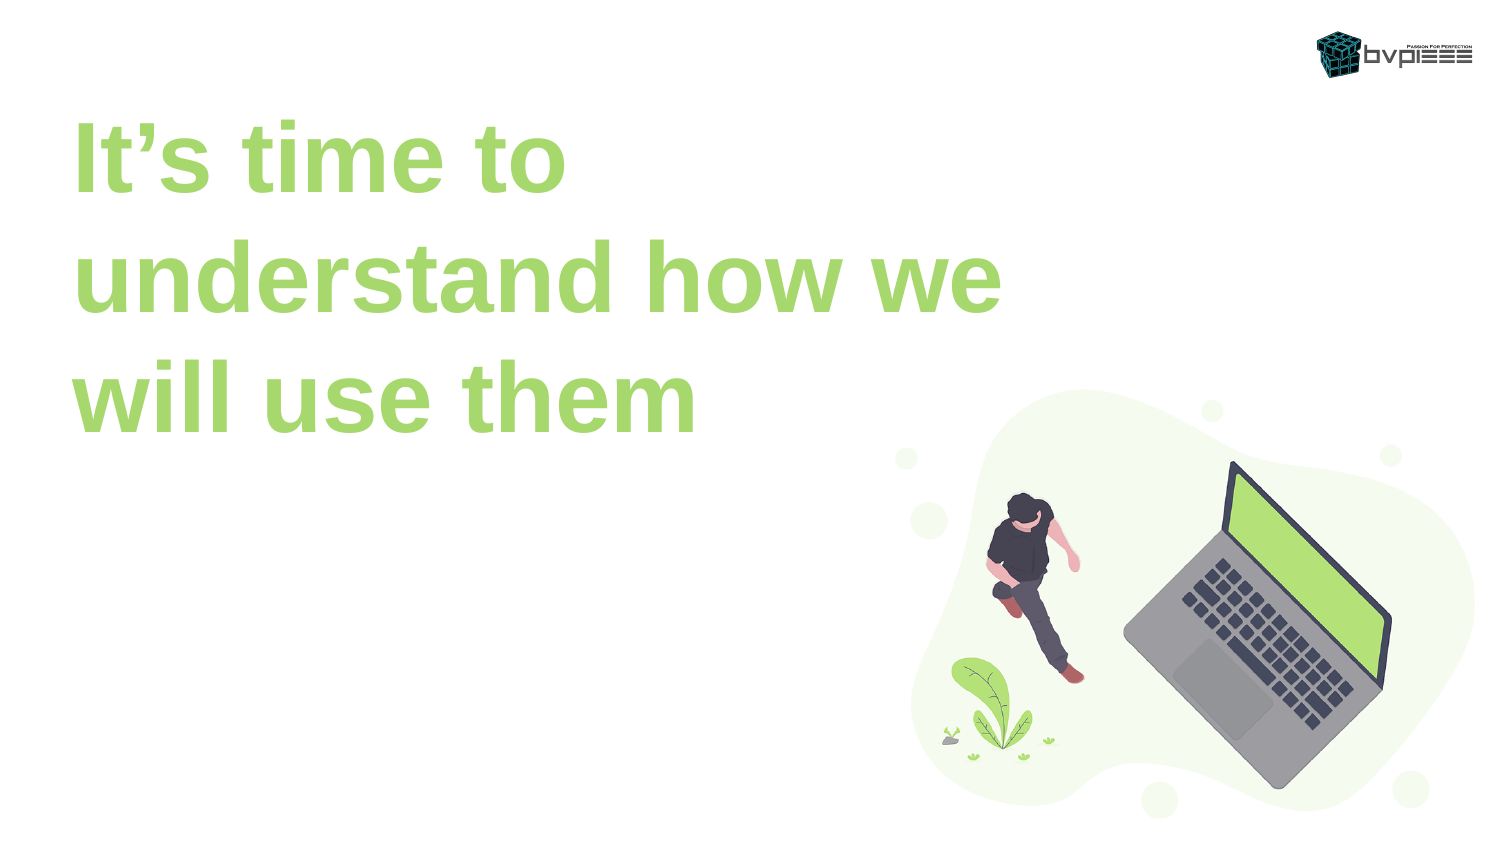

# It’s time to understand how we will use them